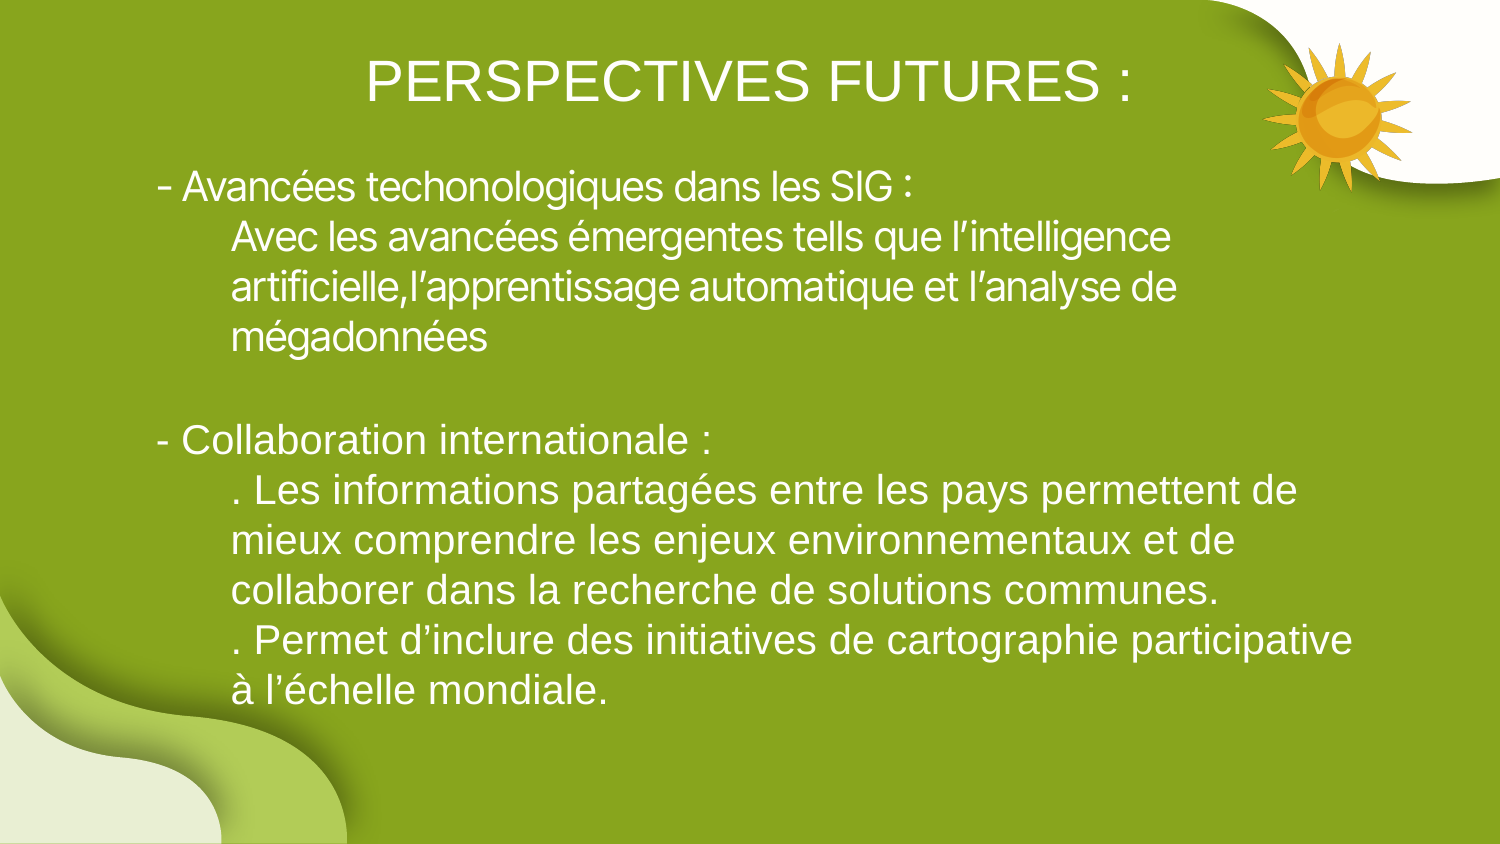

# PERSPECTIVES FUTURES :
- Avancées techonologiques dans les SIG :
Avec les avancées émergentes tells que l’intelligence artificielle,l’apprentissage automatique et l’analyse de mégadonnées

  - Collaboration internationale :
. Les informations partagées entre les pays permettent de mieux comprendre les enjeux environnementaux et de collaborer dans la recherche de solutions communes.
. Permet d’inclure des initiatives de cartographie participative à l’échelle mondiale.